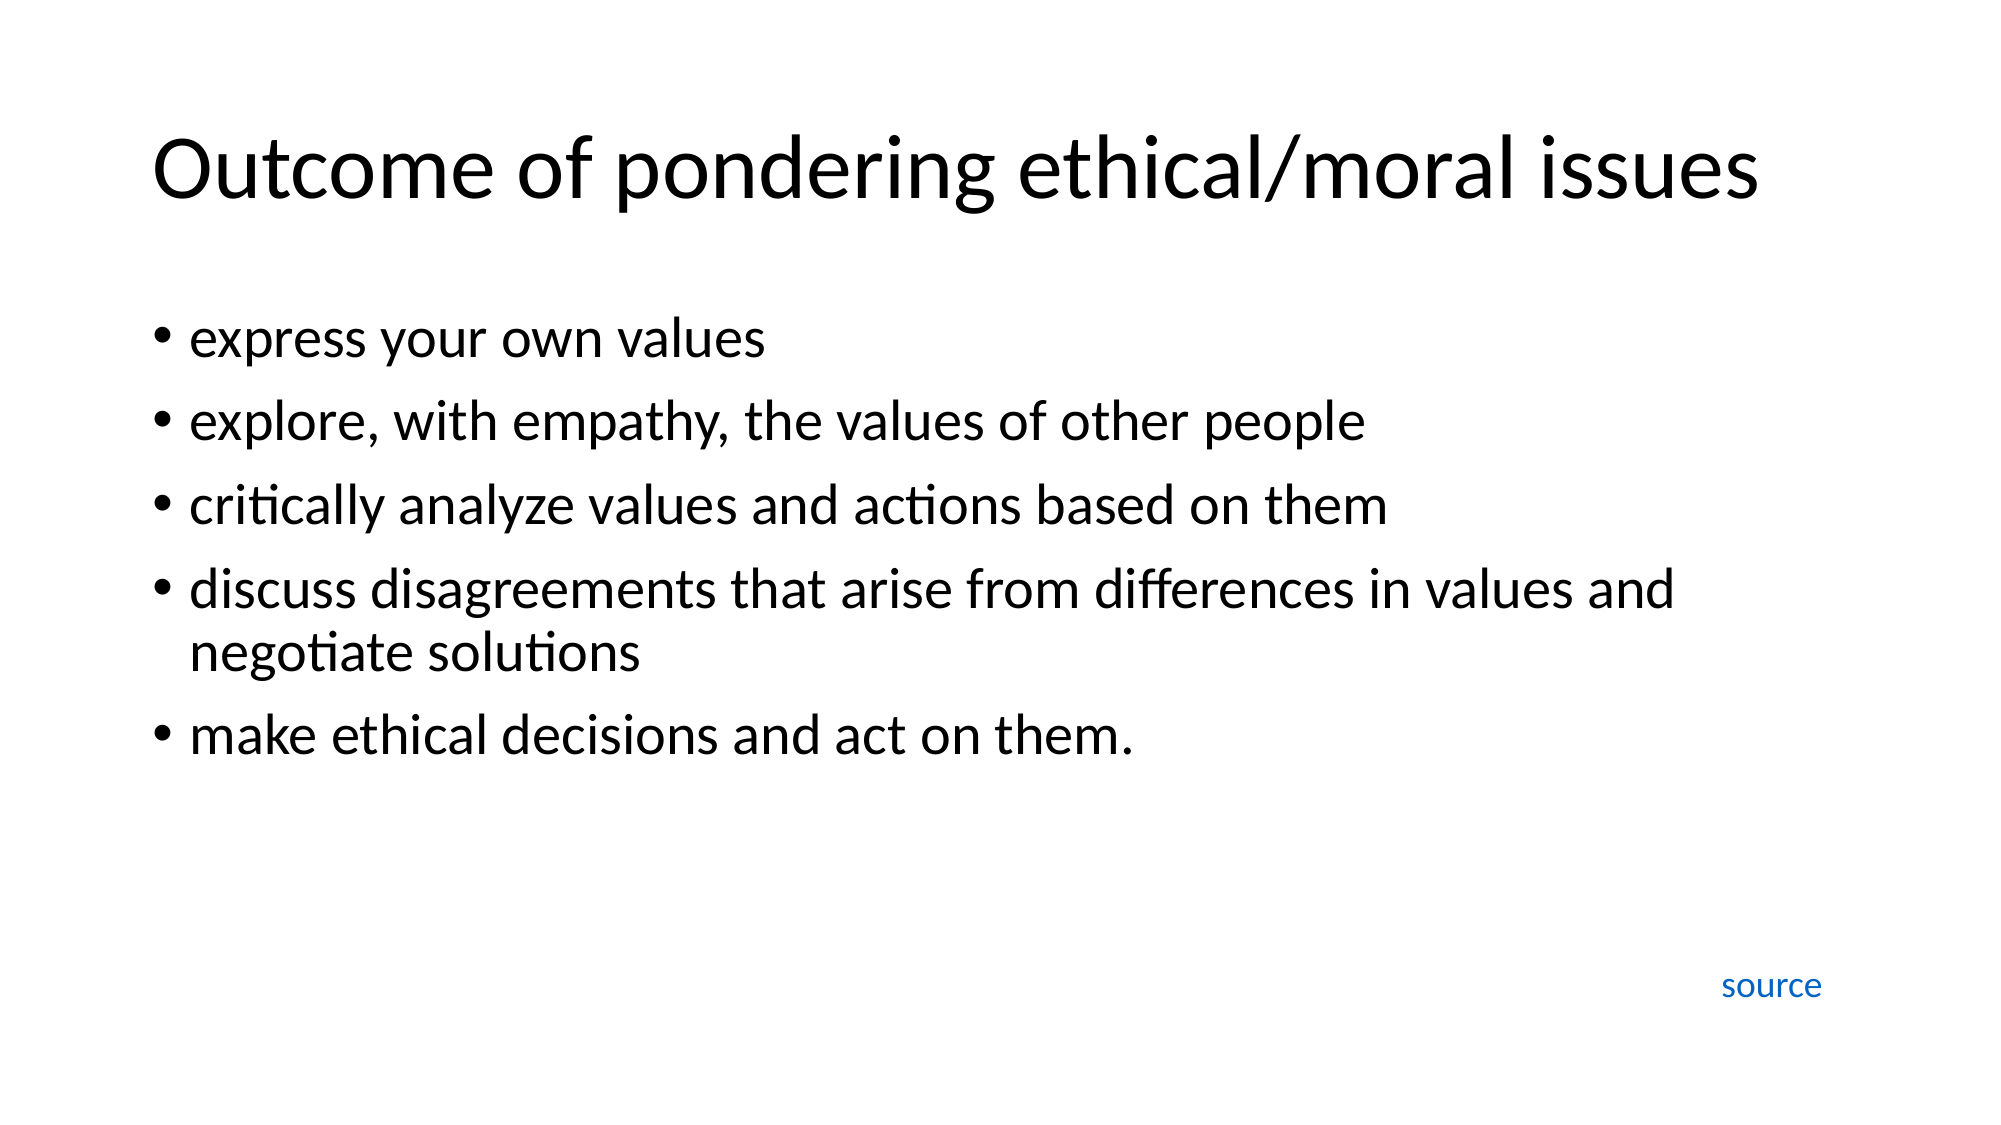

# Outcome of pondering ethical/moral issues
express your own values
explore, with empathy, the values of other people
critically analyze values and actions based on them
discuss disagreements that arise from differences in values and negotiate solutions
make ethical decisions and act on them.

source